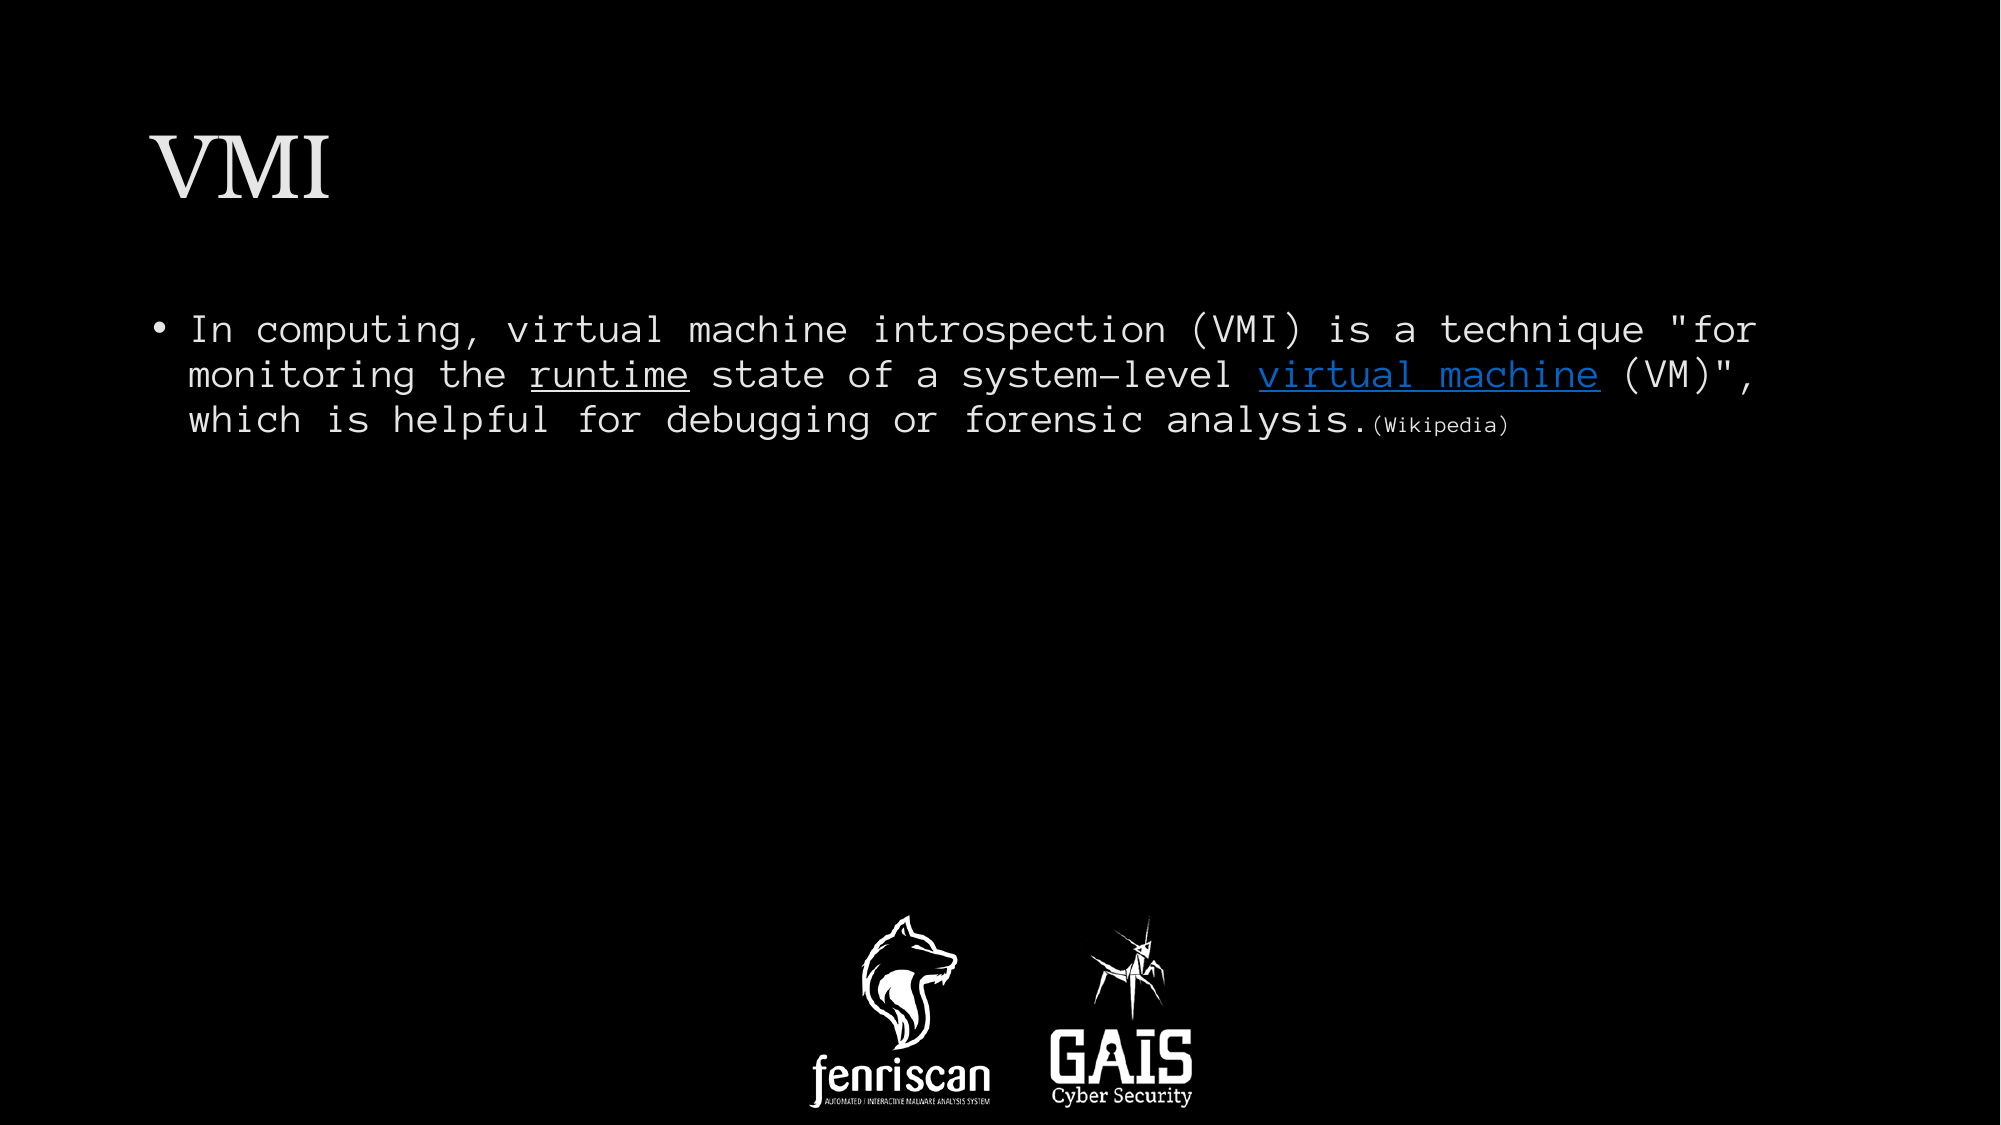

# VMI
In computing, virtual machine introspection (VMI) is a technique "for monitoring the runtime state of a system-level virtual machine (VM)", which is helpful for debugging or forensic analysis.(Wikipedia)